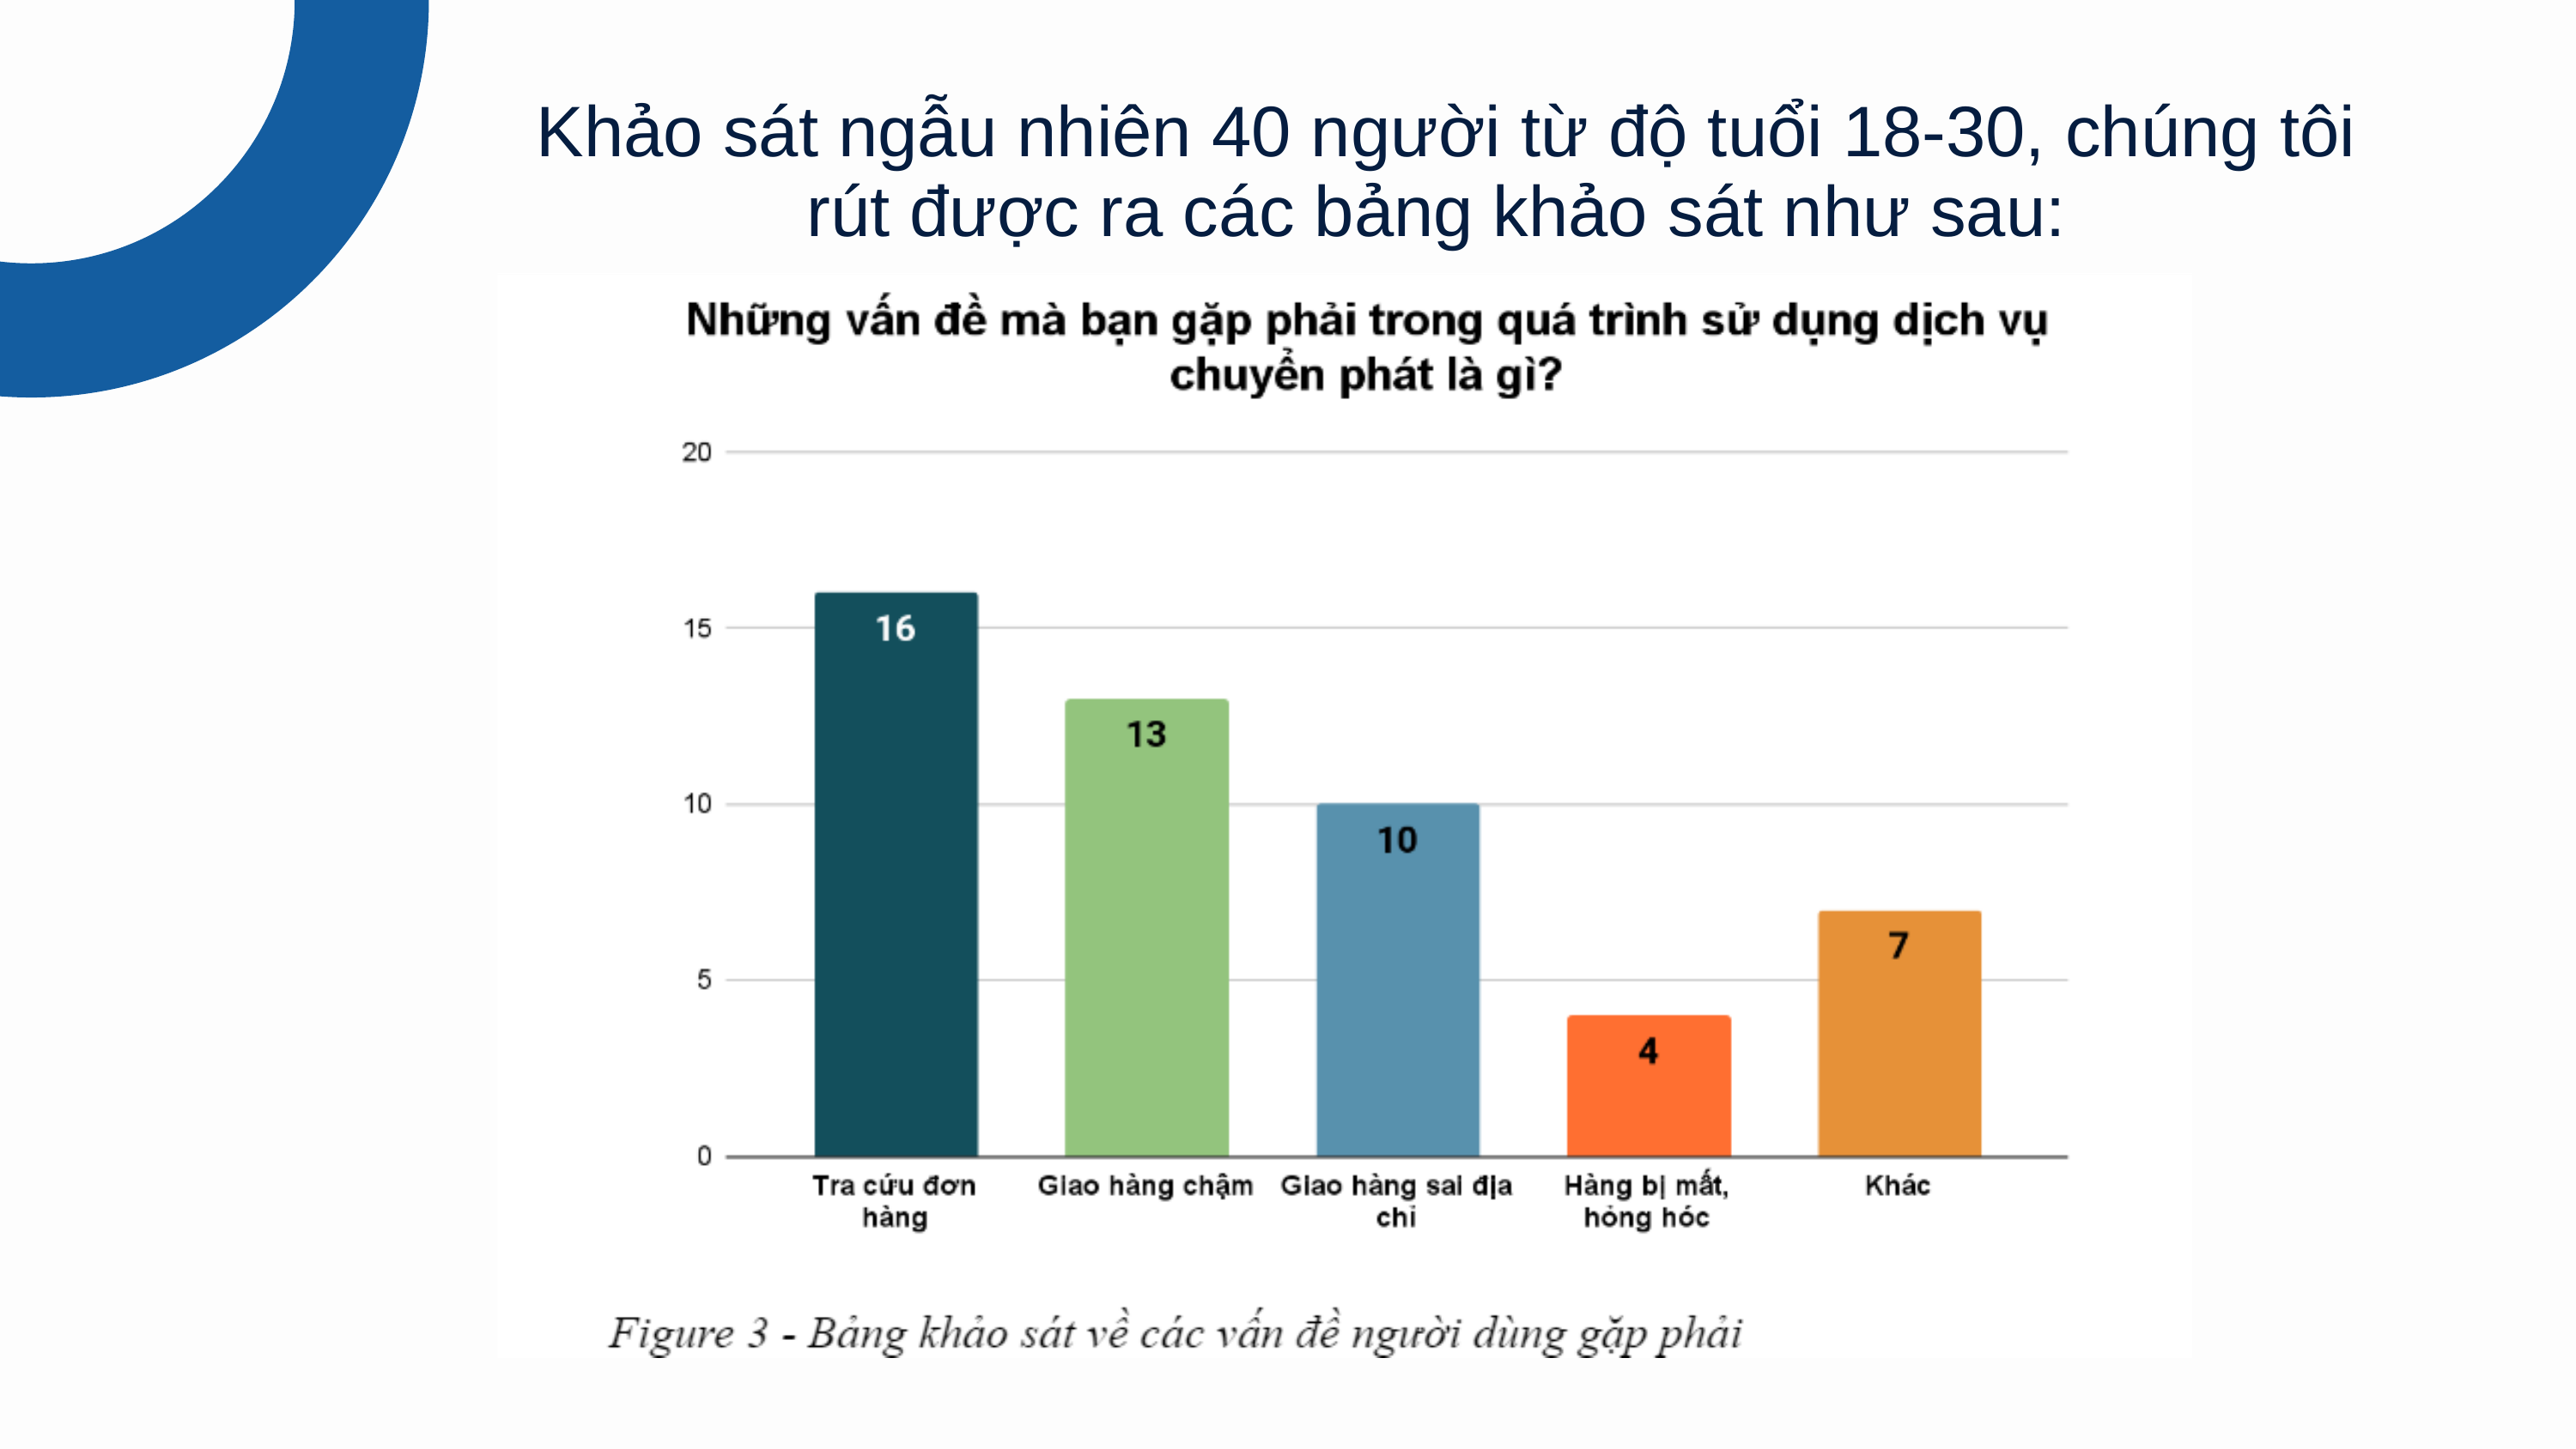

Khảo sát ngẫu nhiên 40 người từ độ tuổi 18-30, chúng tôi rút được ra các bảng khảo sát như sau: